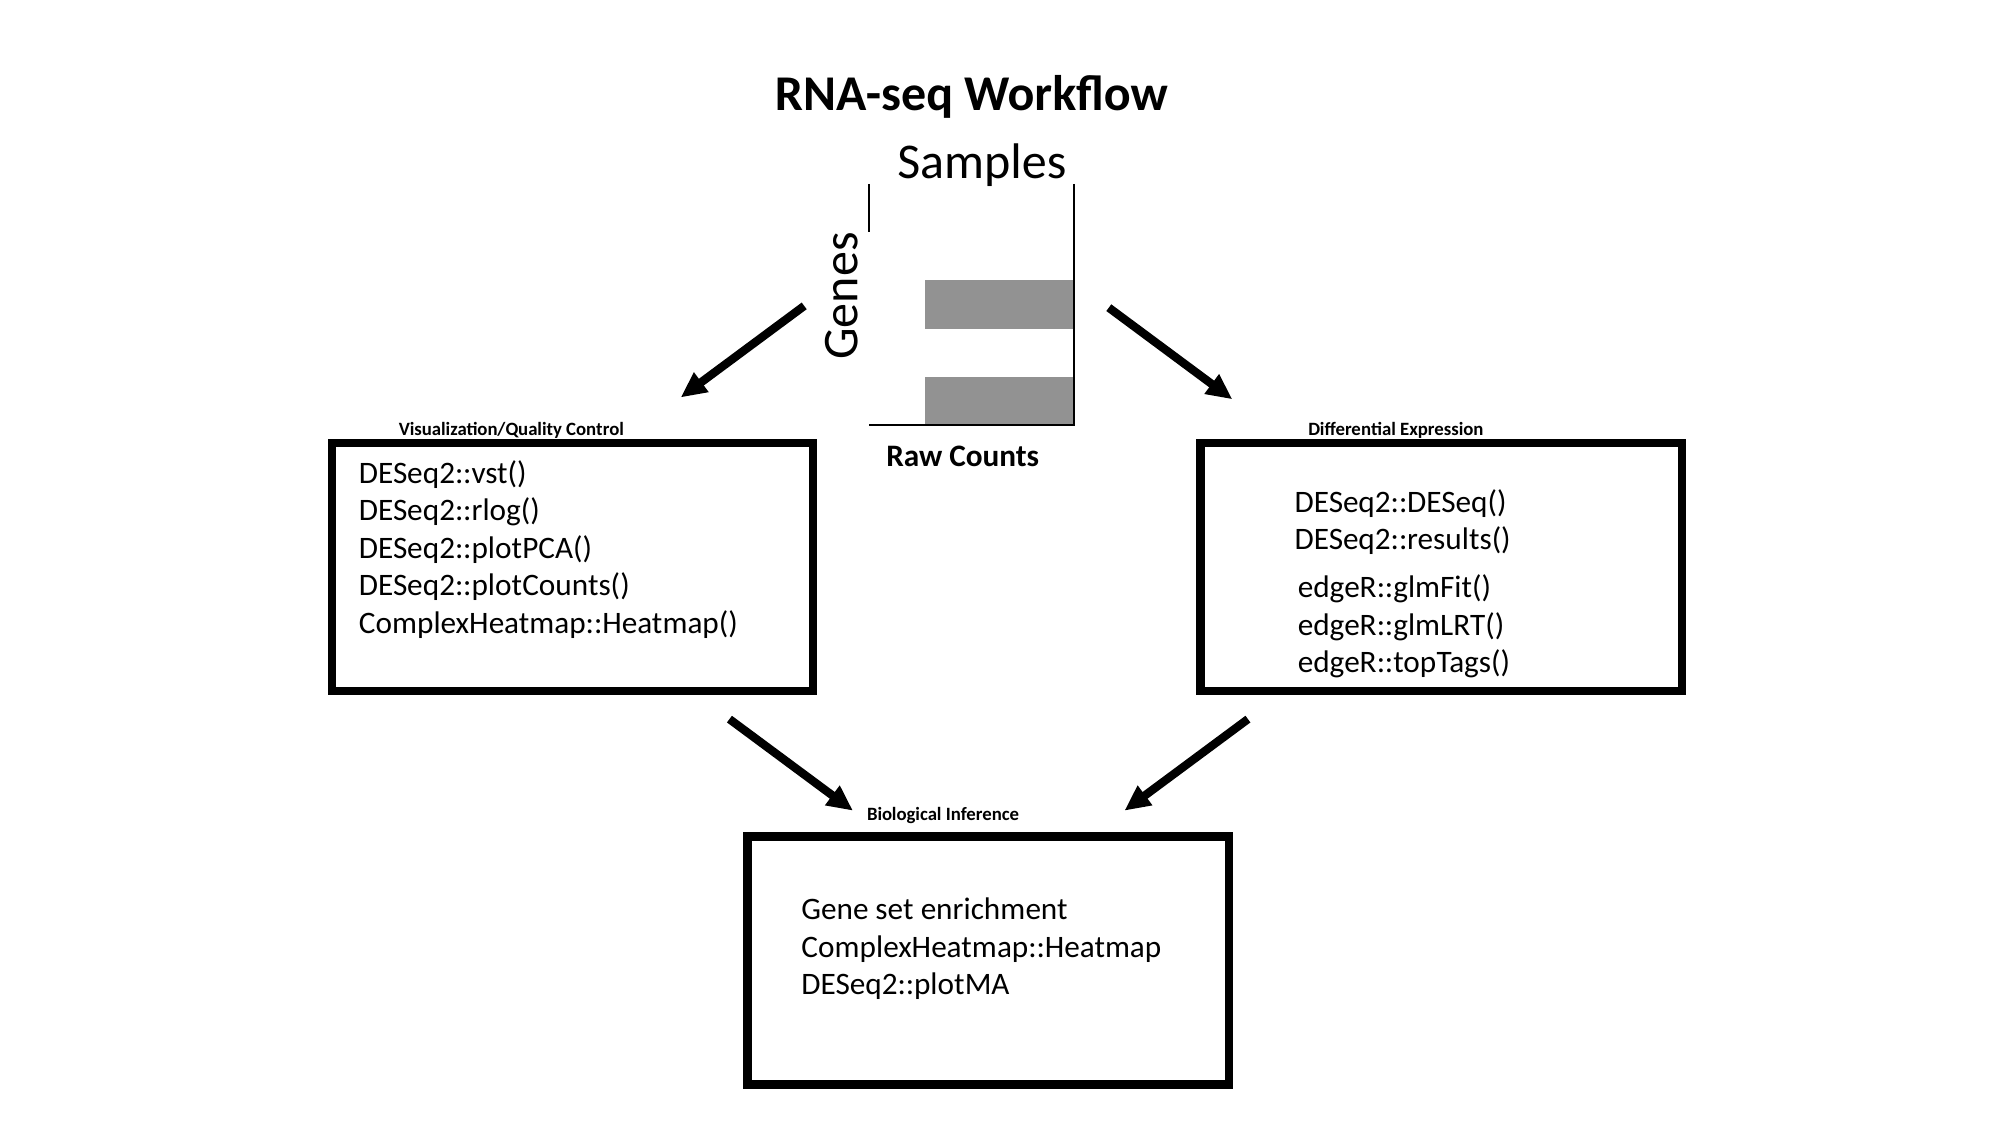

RNA-seq Workflow
Samples
|  |  |  |  |
| --- | --- | --- | --- |
|  |  |  |  |
|  |  |  |  |
|  |  |  |  |
|  |  |  |  |
Genes

Visualization/Quality Control
Differential Expression
Raw Counts

DESeq2::vst()
DESeq2::rlog()
DESeq2::plotPCA()
DESeq2::plotCounts()
ComplexHeatmap::Heatmap()
DESeq2::DESeq()
DESeq2::results()
edgeR::glmFit()
edgeR::glmLRT()
edgeR::topTags()

Biological Inference

Gene set enrichment
ComplexHeatmap::Heatmap
DESeq2::plotMA